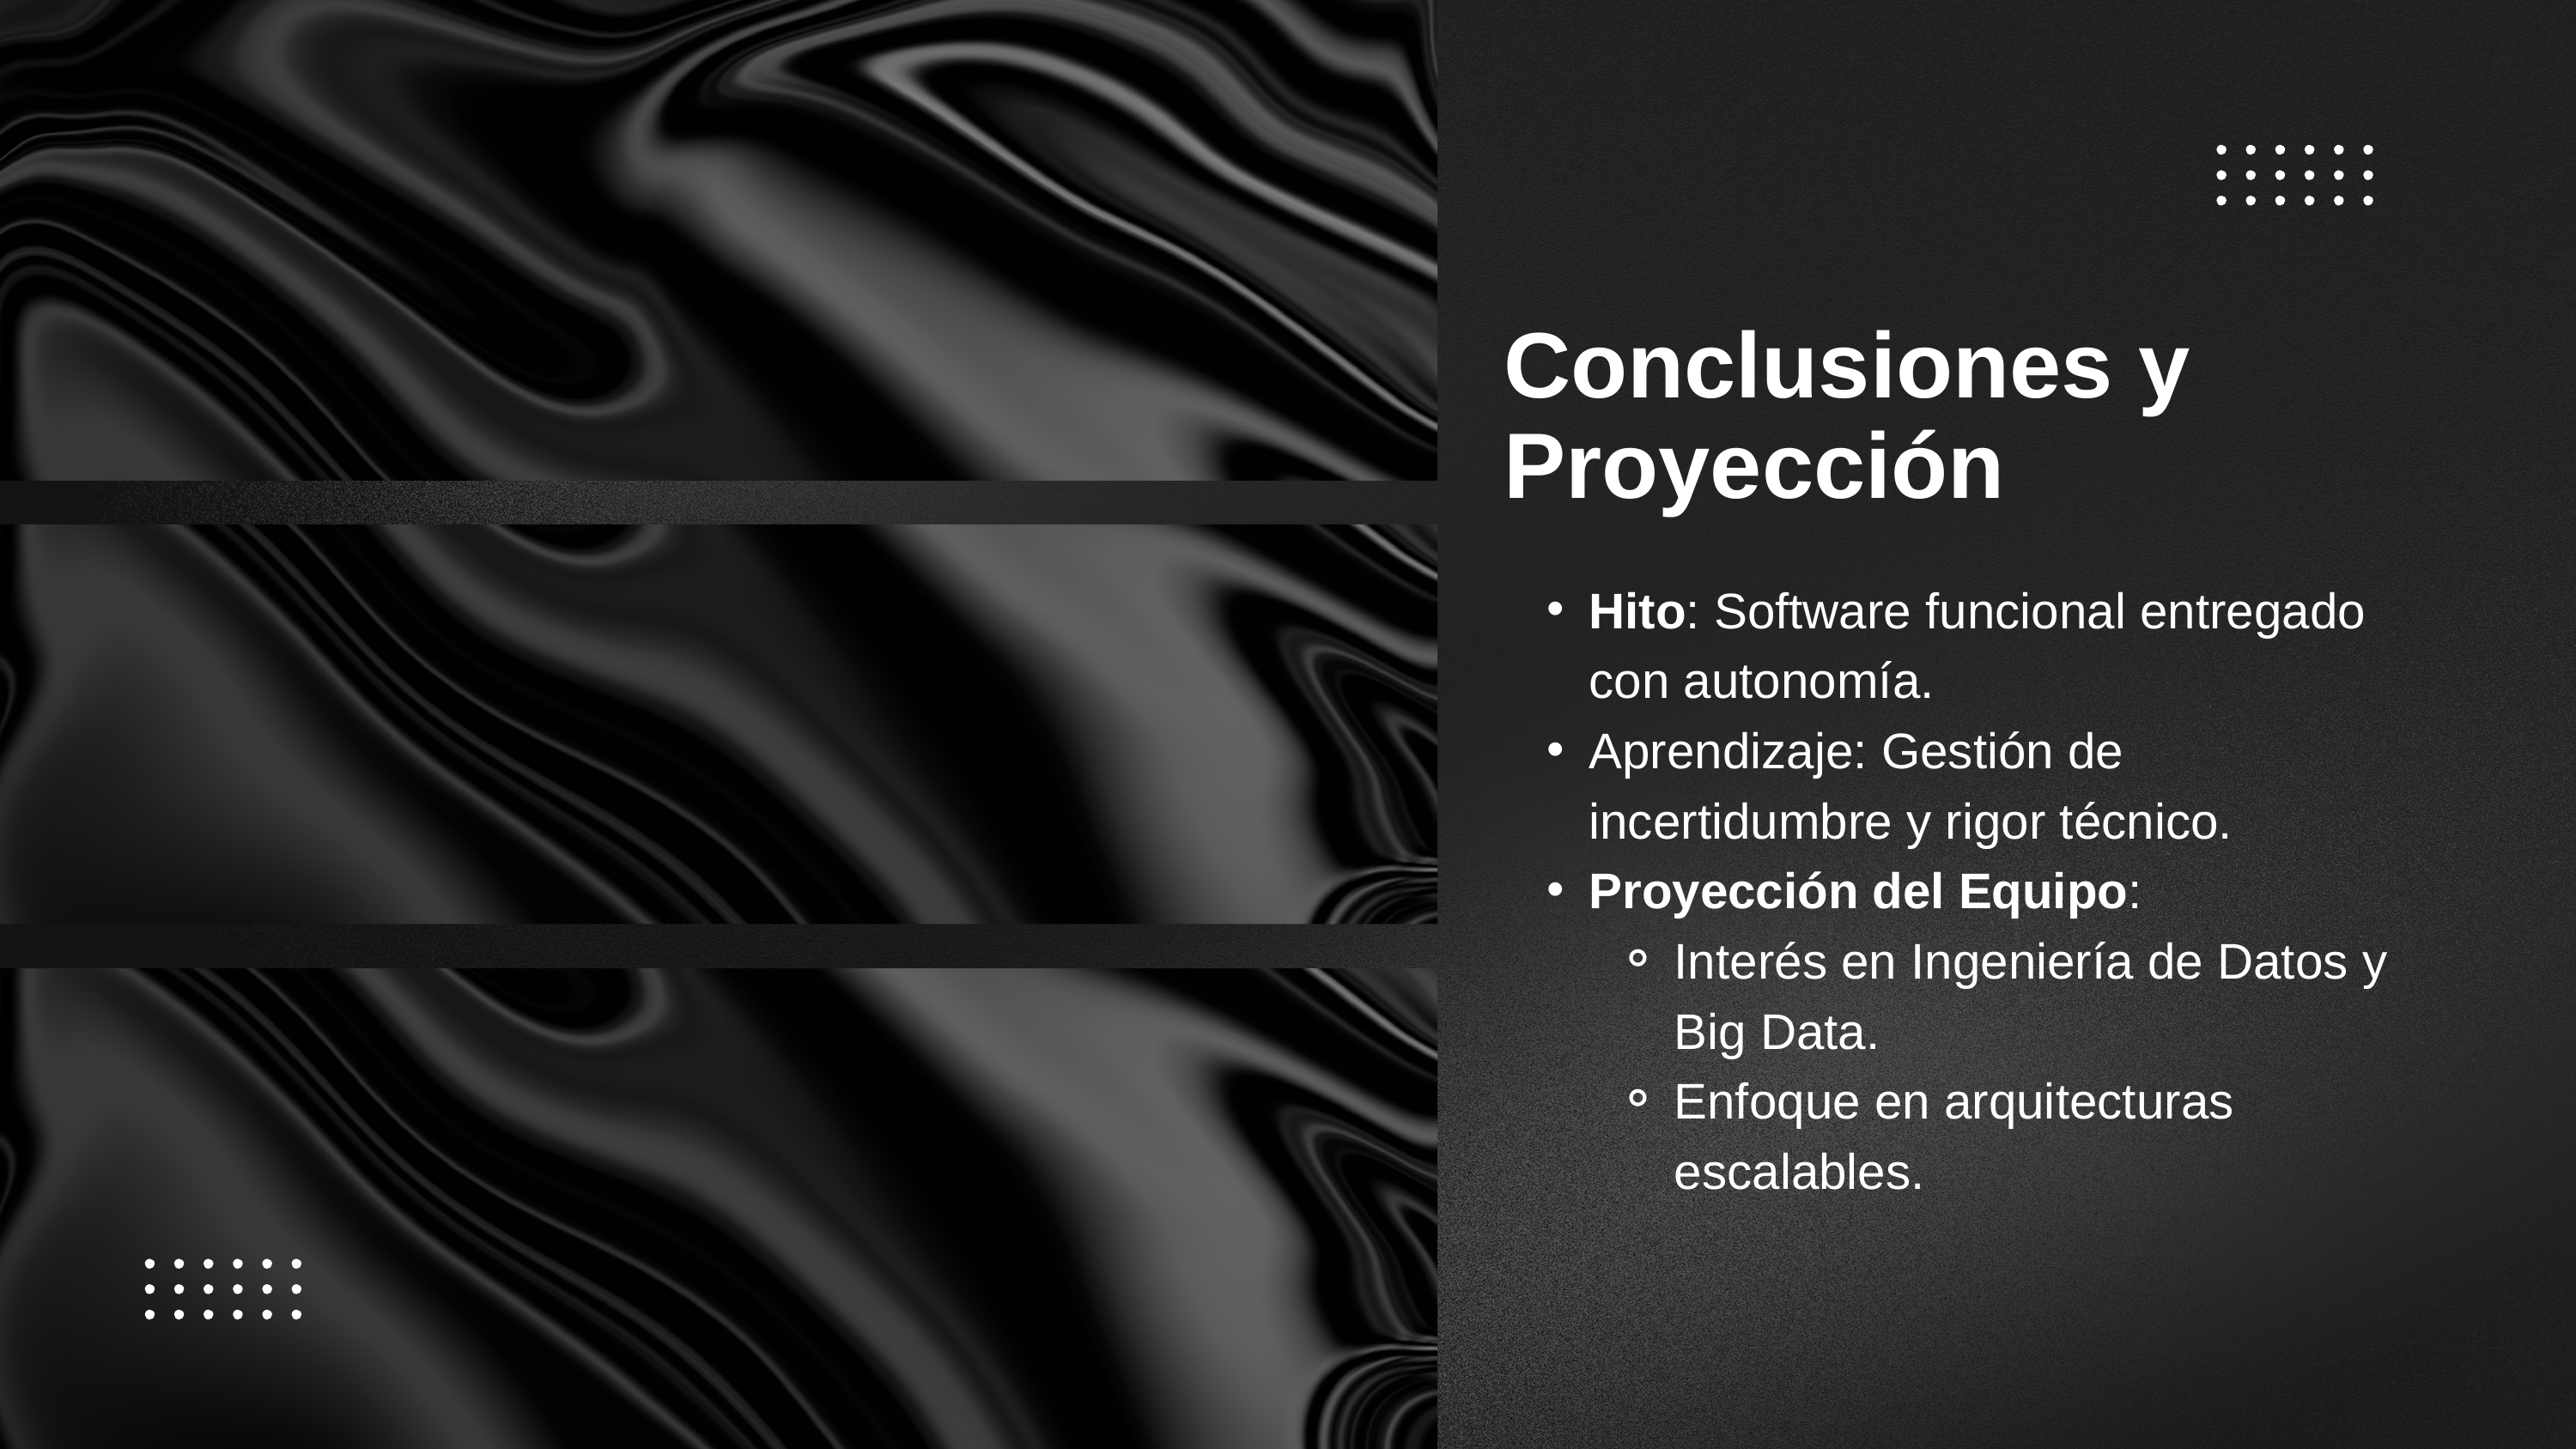

Conclusiones y Proyección

Hito: Software funcional entregado con autonomía.
Aprendizaje: Gestión de incertidumbre y rigor técnico.
Proyección del Equipo:
Interés en Ingeniería de Datos y Big Data.
Enfoque en arquitecturas escalables.